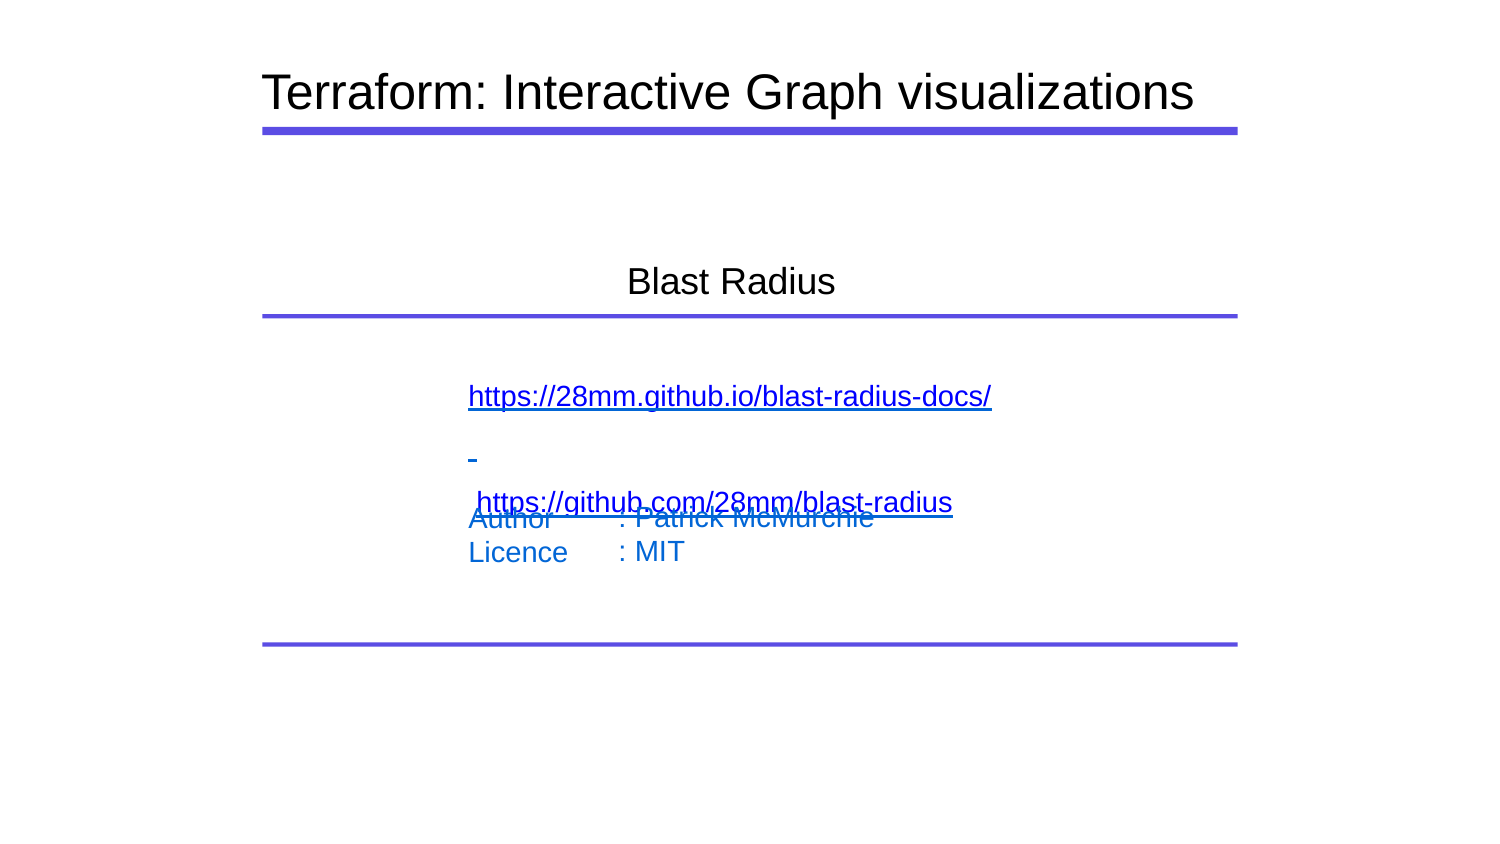

# Terraform: Interactive Graph visualizations

Blast Radius

https://28mm.github.io/blast-radius-docs/  https://github.com/28mm/blast-radius

Author  Licence
: Patrick McMurchie
: MIT